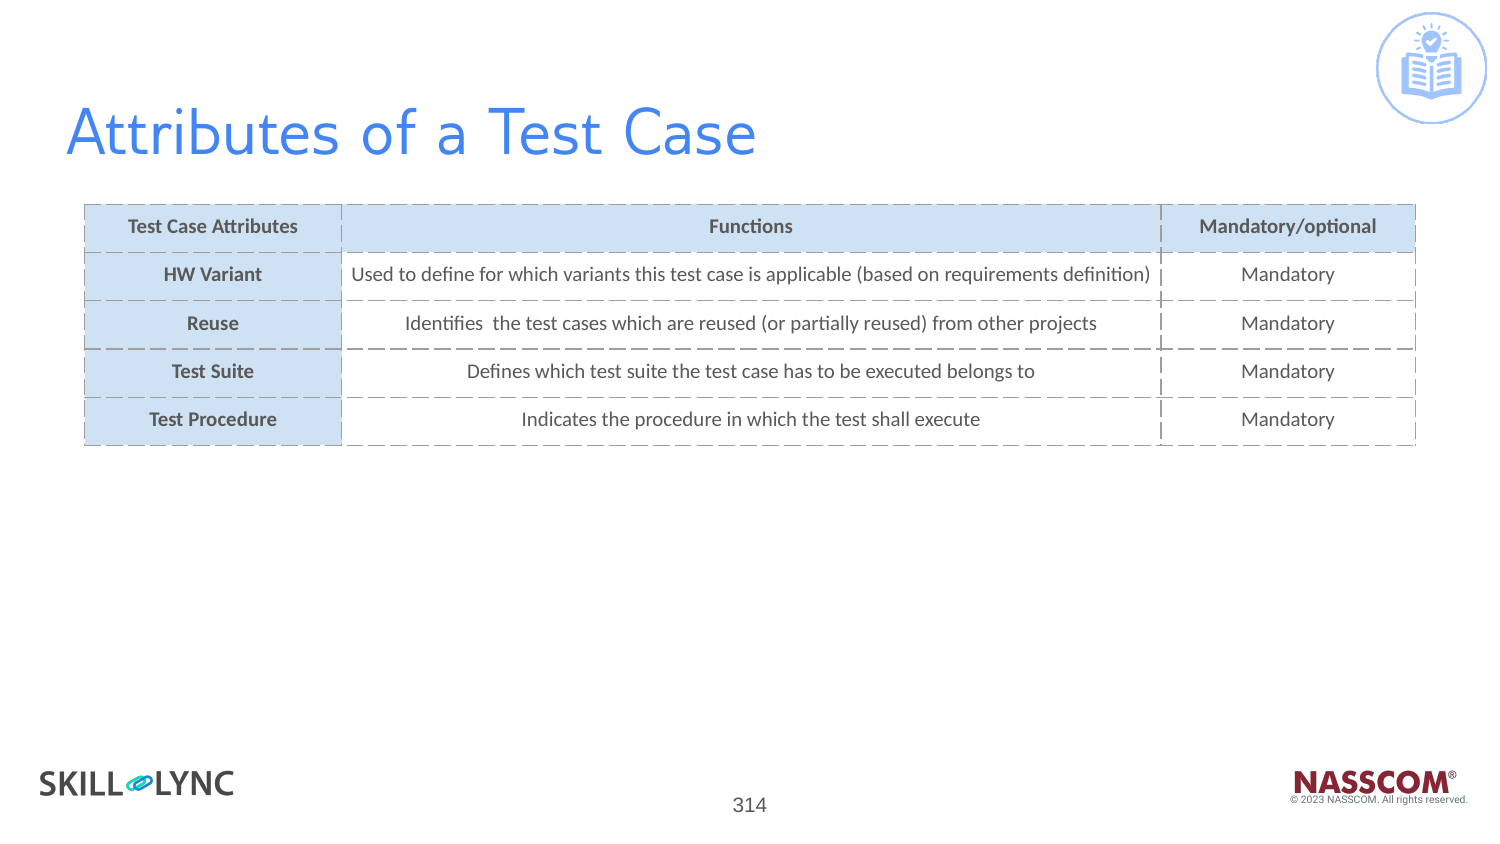

# Attributes of a Test Case
| Test Case Attributes | Functions | Mandatory/optional |
| --- | --- | --- |
| HW Variant | Used to define for which variants this test case is applicable (based on requirements definition) | Mandatory |
| Reuse | Identifies the test cases which are reused (or partially reused) from other projects | Mandatory |
| Test Suite | Defines which test suite the test case has to be executed belongs to | Mandatory |
| Test Procedure | Indicates the procedure in which the test shall execute | Mandatory |
314